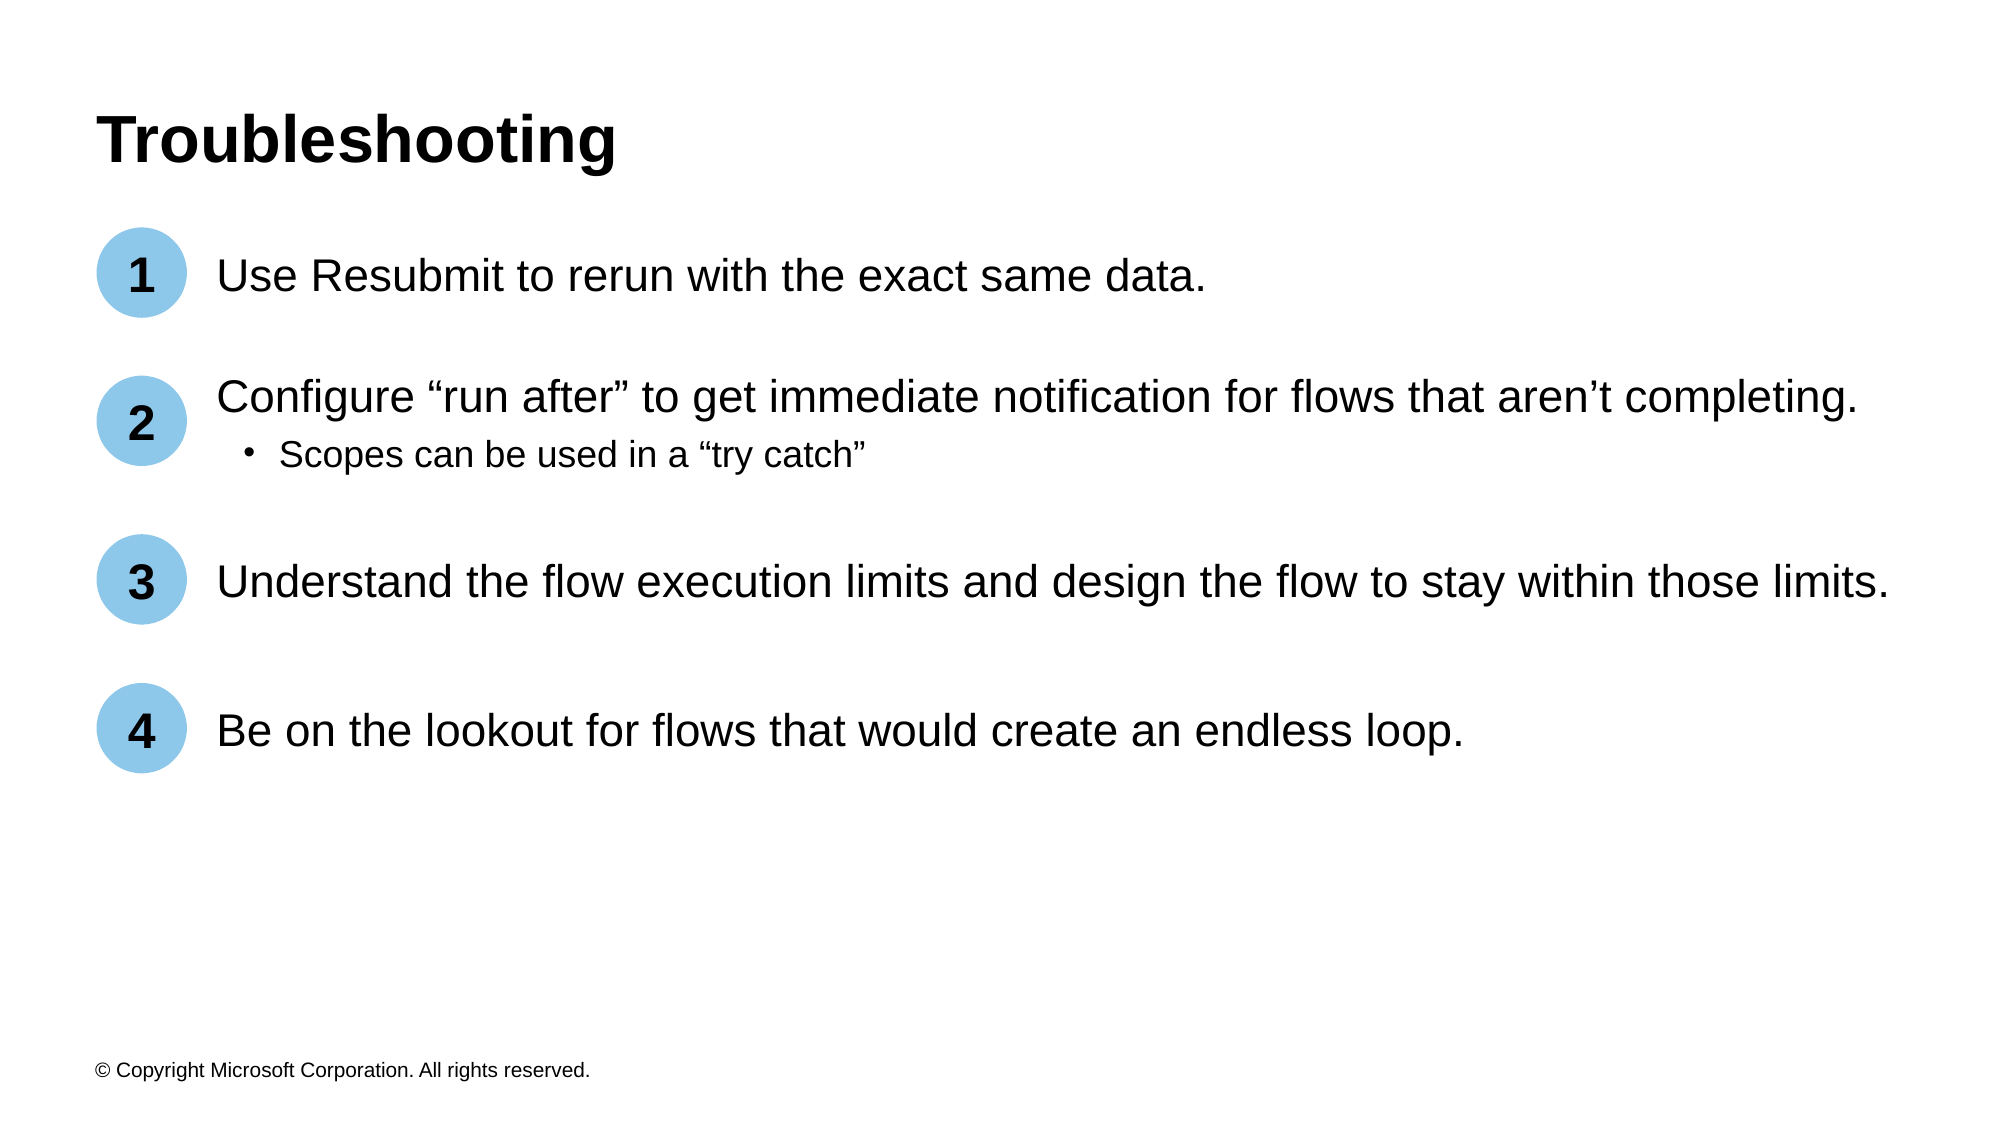

# Troubleshooting
1
Use Resubmit to rerun with the exact same data.
Configure “run after” to get immediate notification for flows that aren’t completing.
Scopes can be used in a “try catch”
2
3
Understand the flow execution limits and design the flow to stay within those limits.
4
Be on the lookout for flows that would create an endless loop.